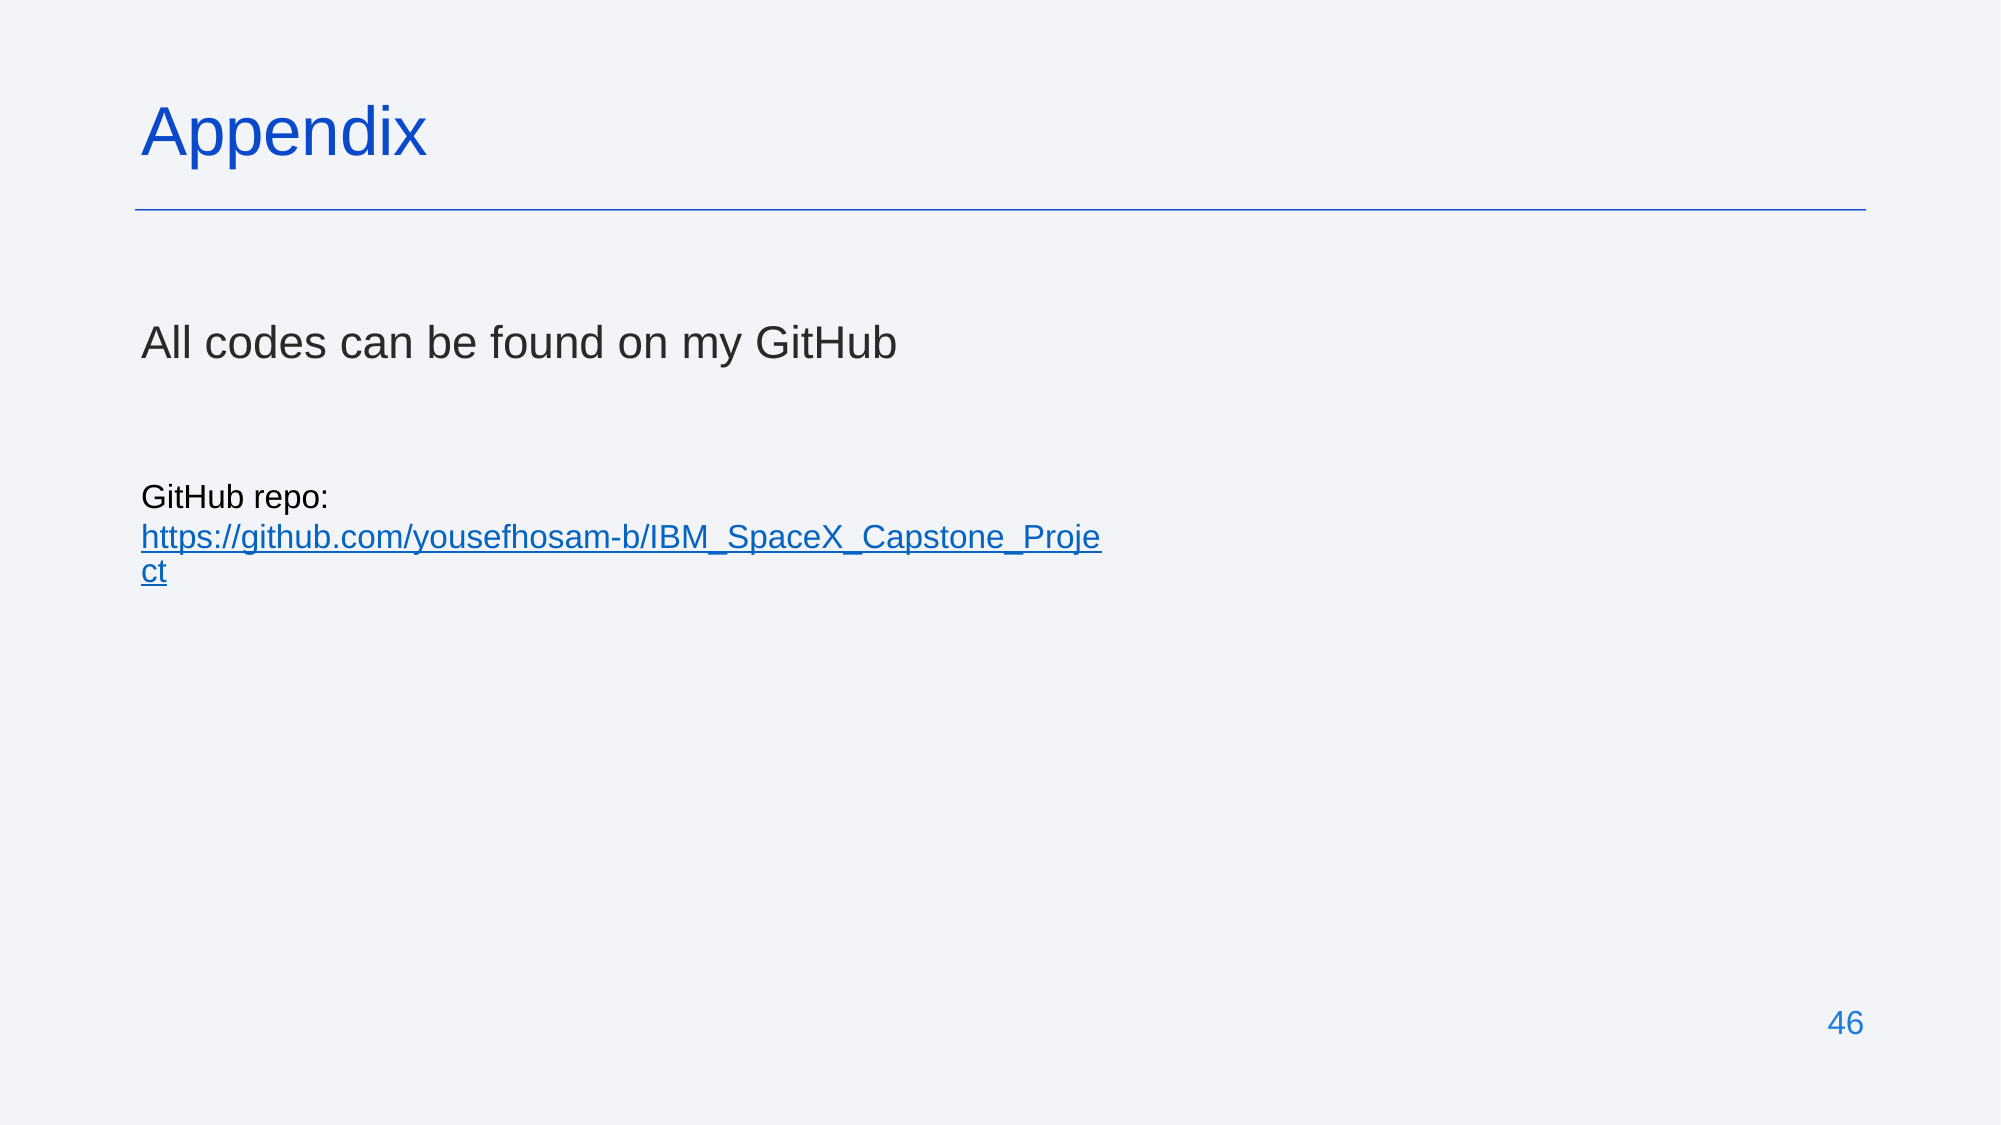

Appendix
All codes can be found on my GitHub
GitHub repo: https://github.com/yousefhosam-b/IBM_SpaceX_Capstone_Project
46